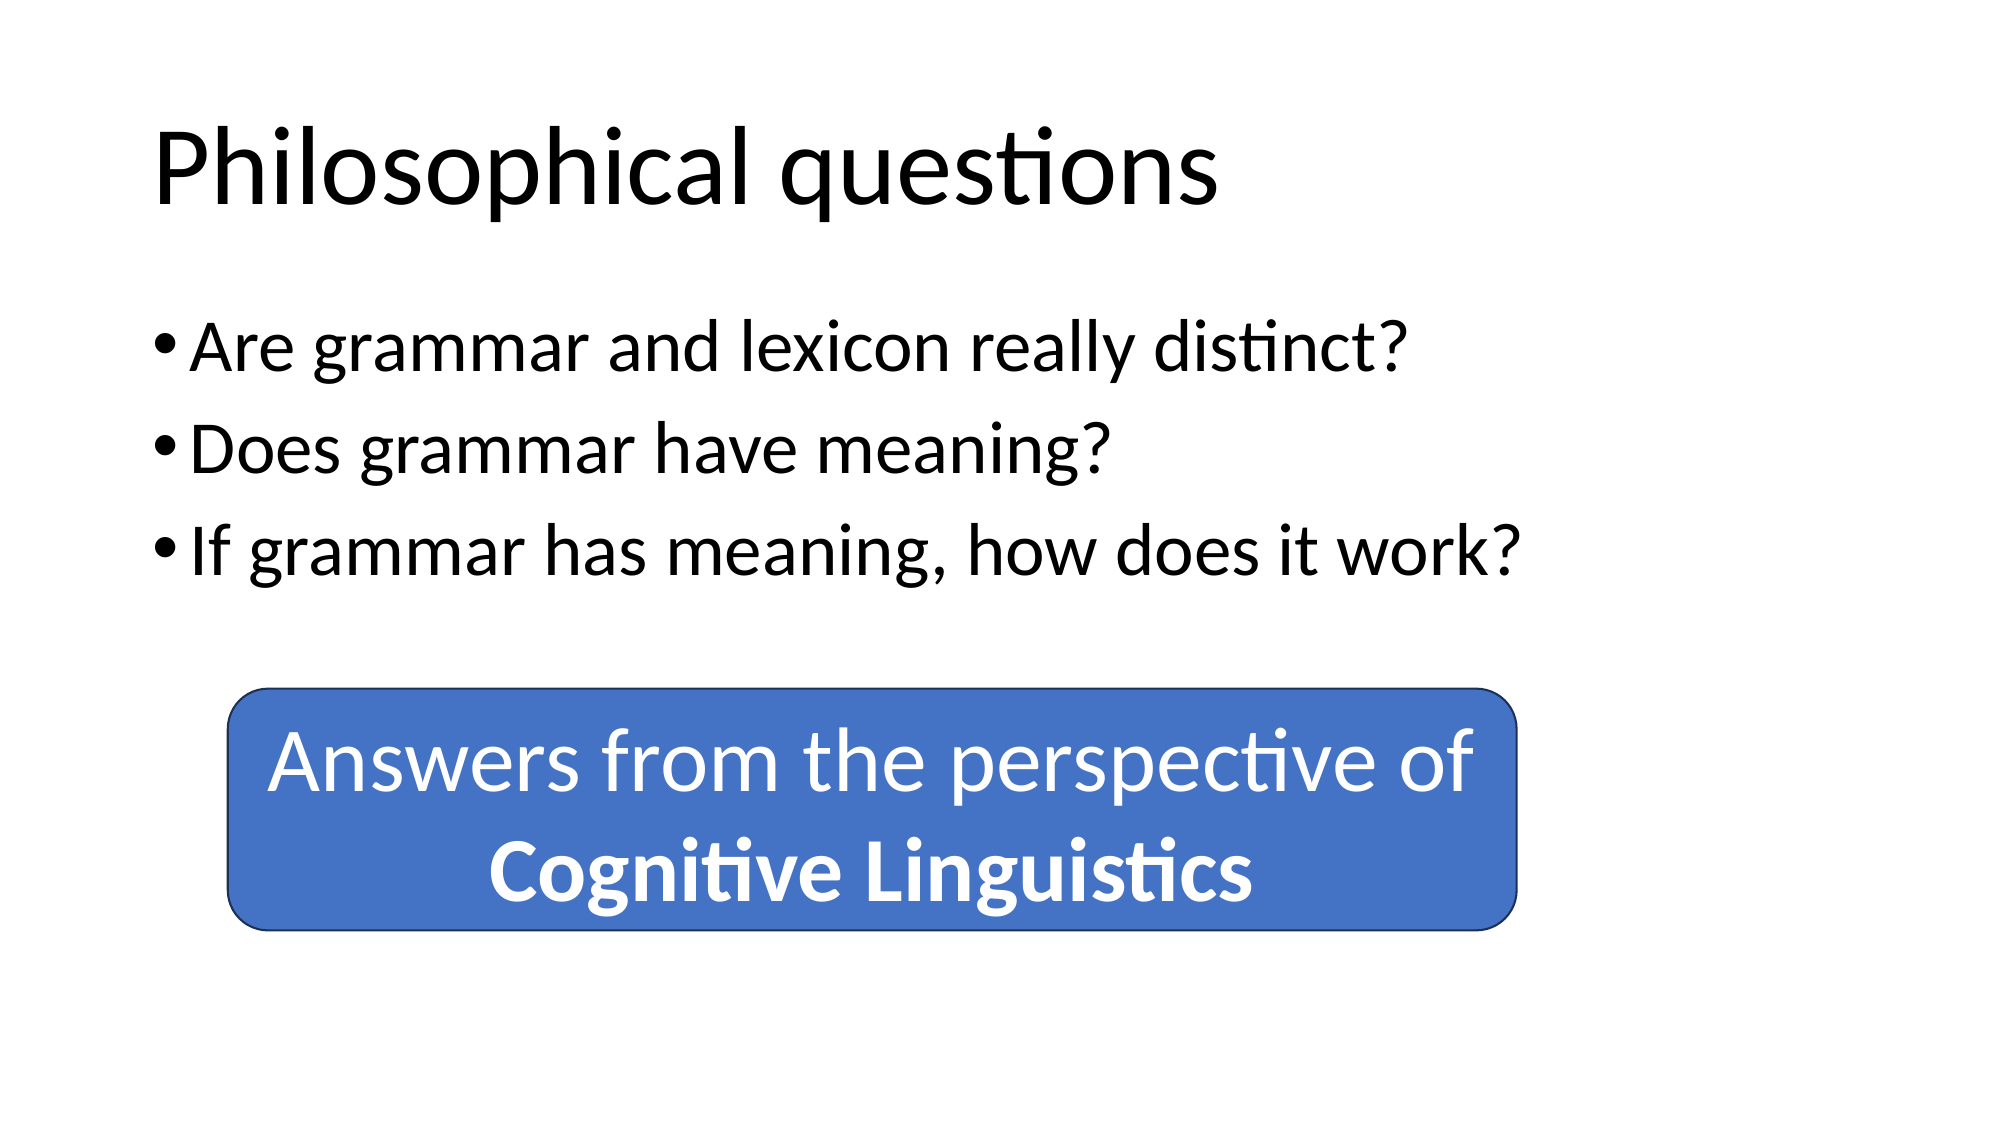

# Philosophical questions
Are grammar and lexicon really distinct?
Does grammar have meaning?
If grammar has meaning, how does it work?

Answers from the perspective of Cognitive Linguistics